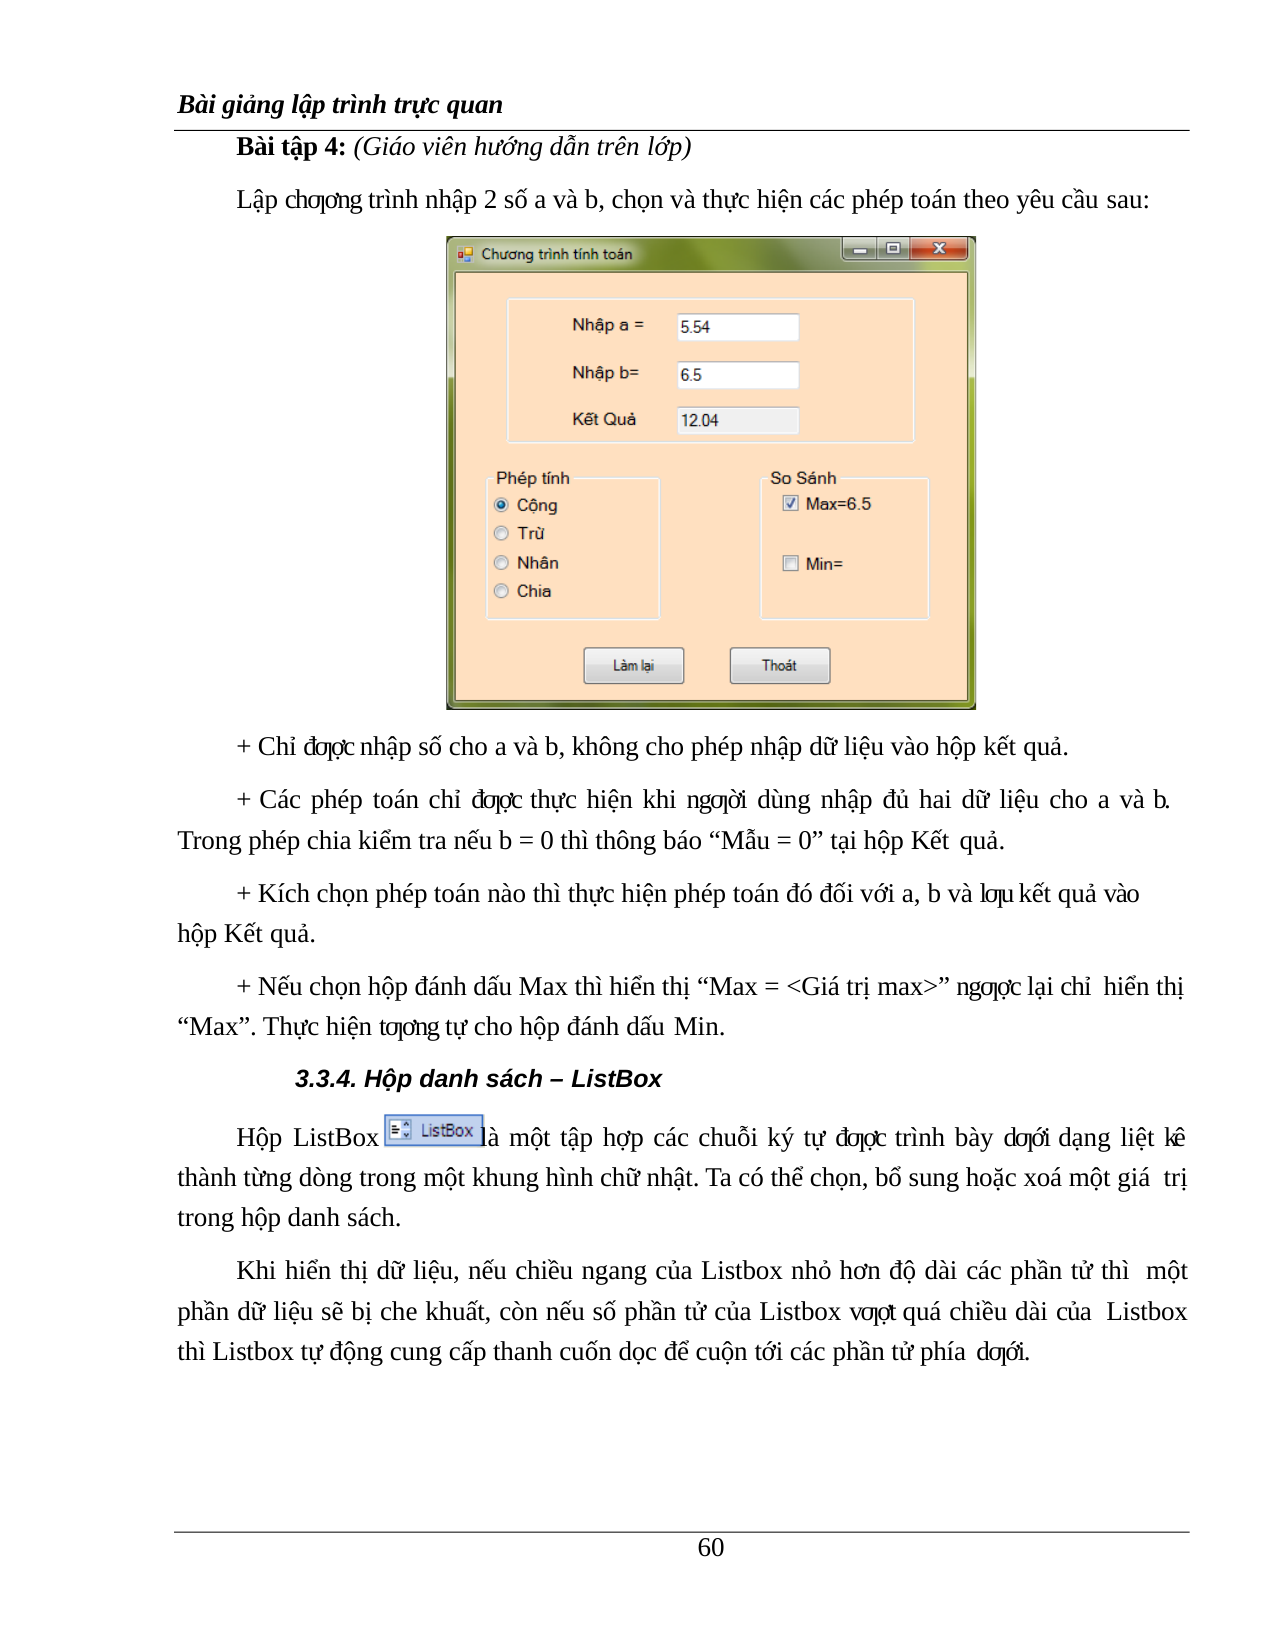

Bài giảng lập trình trực quan
Bài tập 4: (Giáo viên hướng dẫn trên lớp)
Lập chƣơng trình nhập 2 số a và b, chọn và thực hiện các phép toán theo yêu cầu sau:

+ Chỉ đƣợc nhập số cho a và b, không cho phép nhập dữ liệu vào hộp kết quả.
+ Các phép toán chỉ đƣợc thực hiện khi ngƣời dùng nhập đủ hai dữ liệu cho a và b.
Trong phép chia kiểm tra nếu b = 0 thì thông báo “Mẫu = 0” tại hộp Kết quả.
+ Kích chọn phép toán nào thì thực hiện phép toán đó đối với a, b và lƣu kết quả vào   hộp Kết quả.
+ Nếu chọn hộp đánh dấu Max thì hiển thị “Max = <Giá trị max>” ngƣợc lại chỉ  hiển thị “Max”. Thực hiện tƣơng tự cho hộp đánh dấu Min.
3.3.4. Hộp danh sách – ListBox
Hộp ListBox	là một tập hợp các chuỗi ký tự đƣợc trình bày dƣới dạng liệt kê  thành từng dòng trong một khung hình chữ nhật. Ta có thể chọn, bổ sung hoặc xoá một giá  trị trong hộp danh sách.
Khi hiển thị dữ liệu, nếu chiều ngang của Listbox nhỏ hơn độ dài các phần tử thì  một phần dữ liệu sẽ bị che khuất, còn nếu số phần tử của Listbox vƣợt quá chiều dài của  Listbox thì Listbox tự động cung cấp thanh cuốn dọc để cuộn tới các phần tử phía dƣới.

60